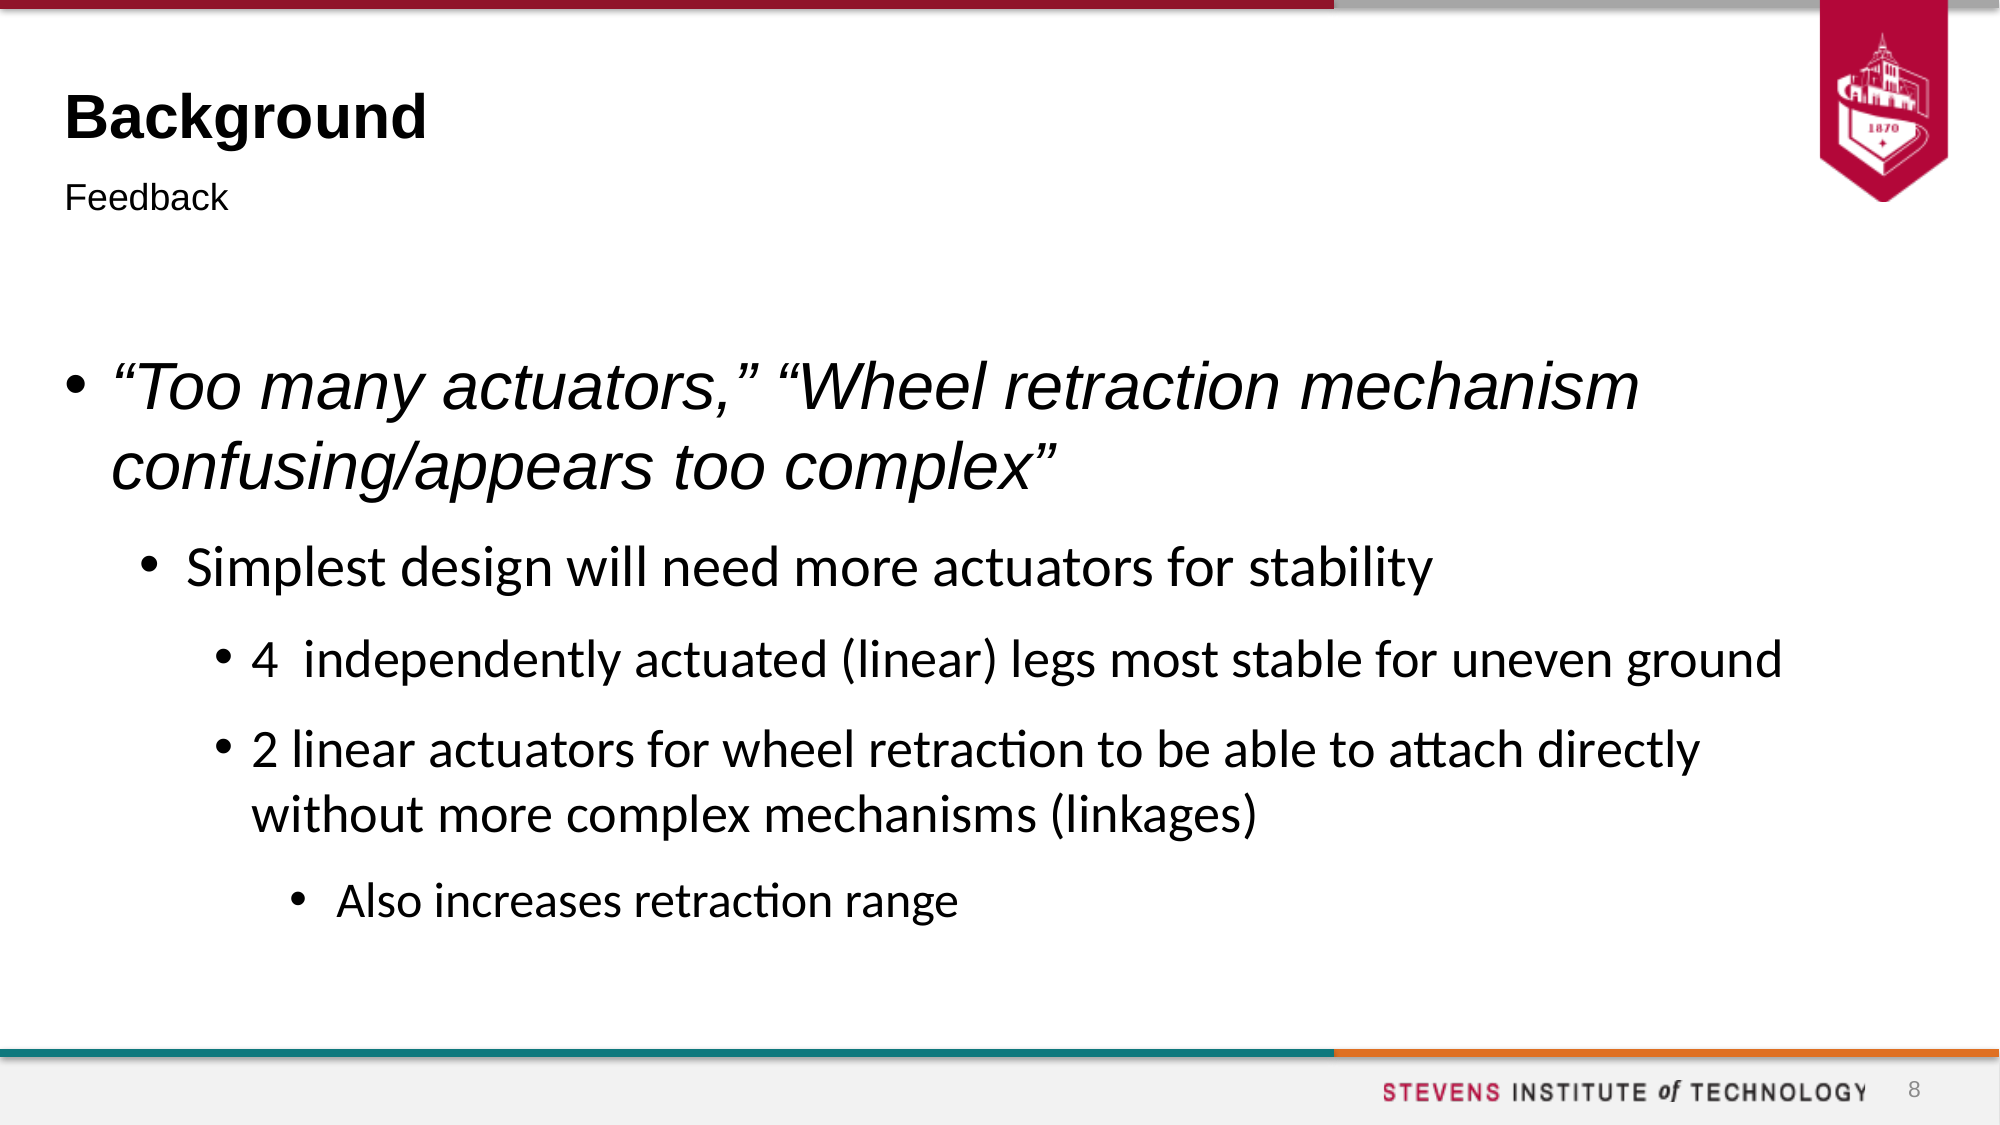

# Background
Feedback
“Too many actuators,” “Wheel retraction mechanism confusing/appears too complex”
Simplest design will need more actuators for stability
4  independently actuated (linear) legs most stable for uneven ground
2 linear actuators for wheel retraction to be able to attach directly without more complex mechanisms (linkages)
Also increases retraction range
8